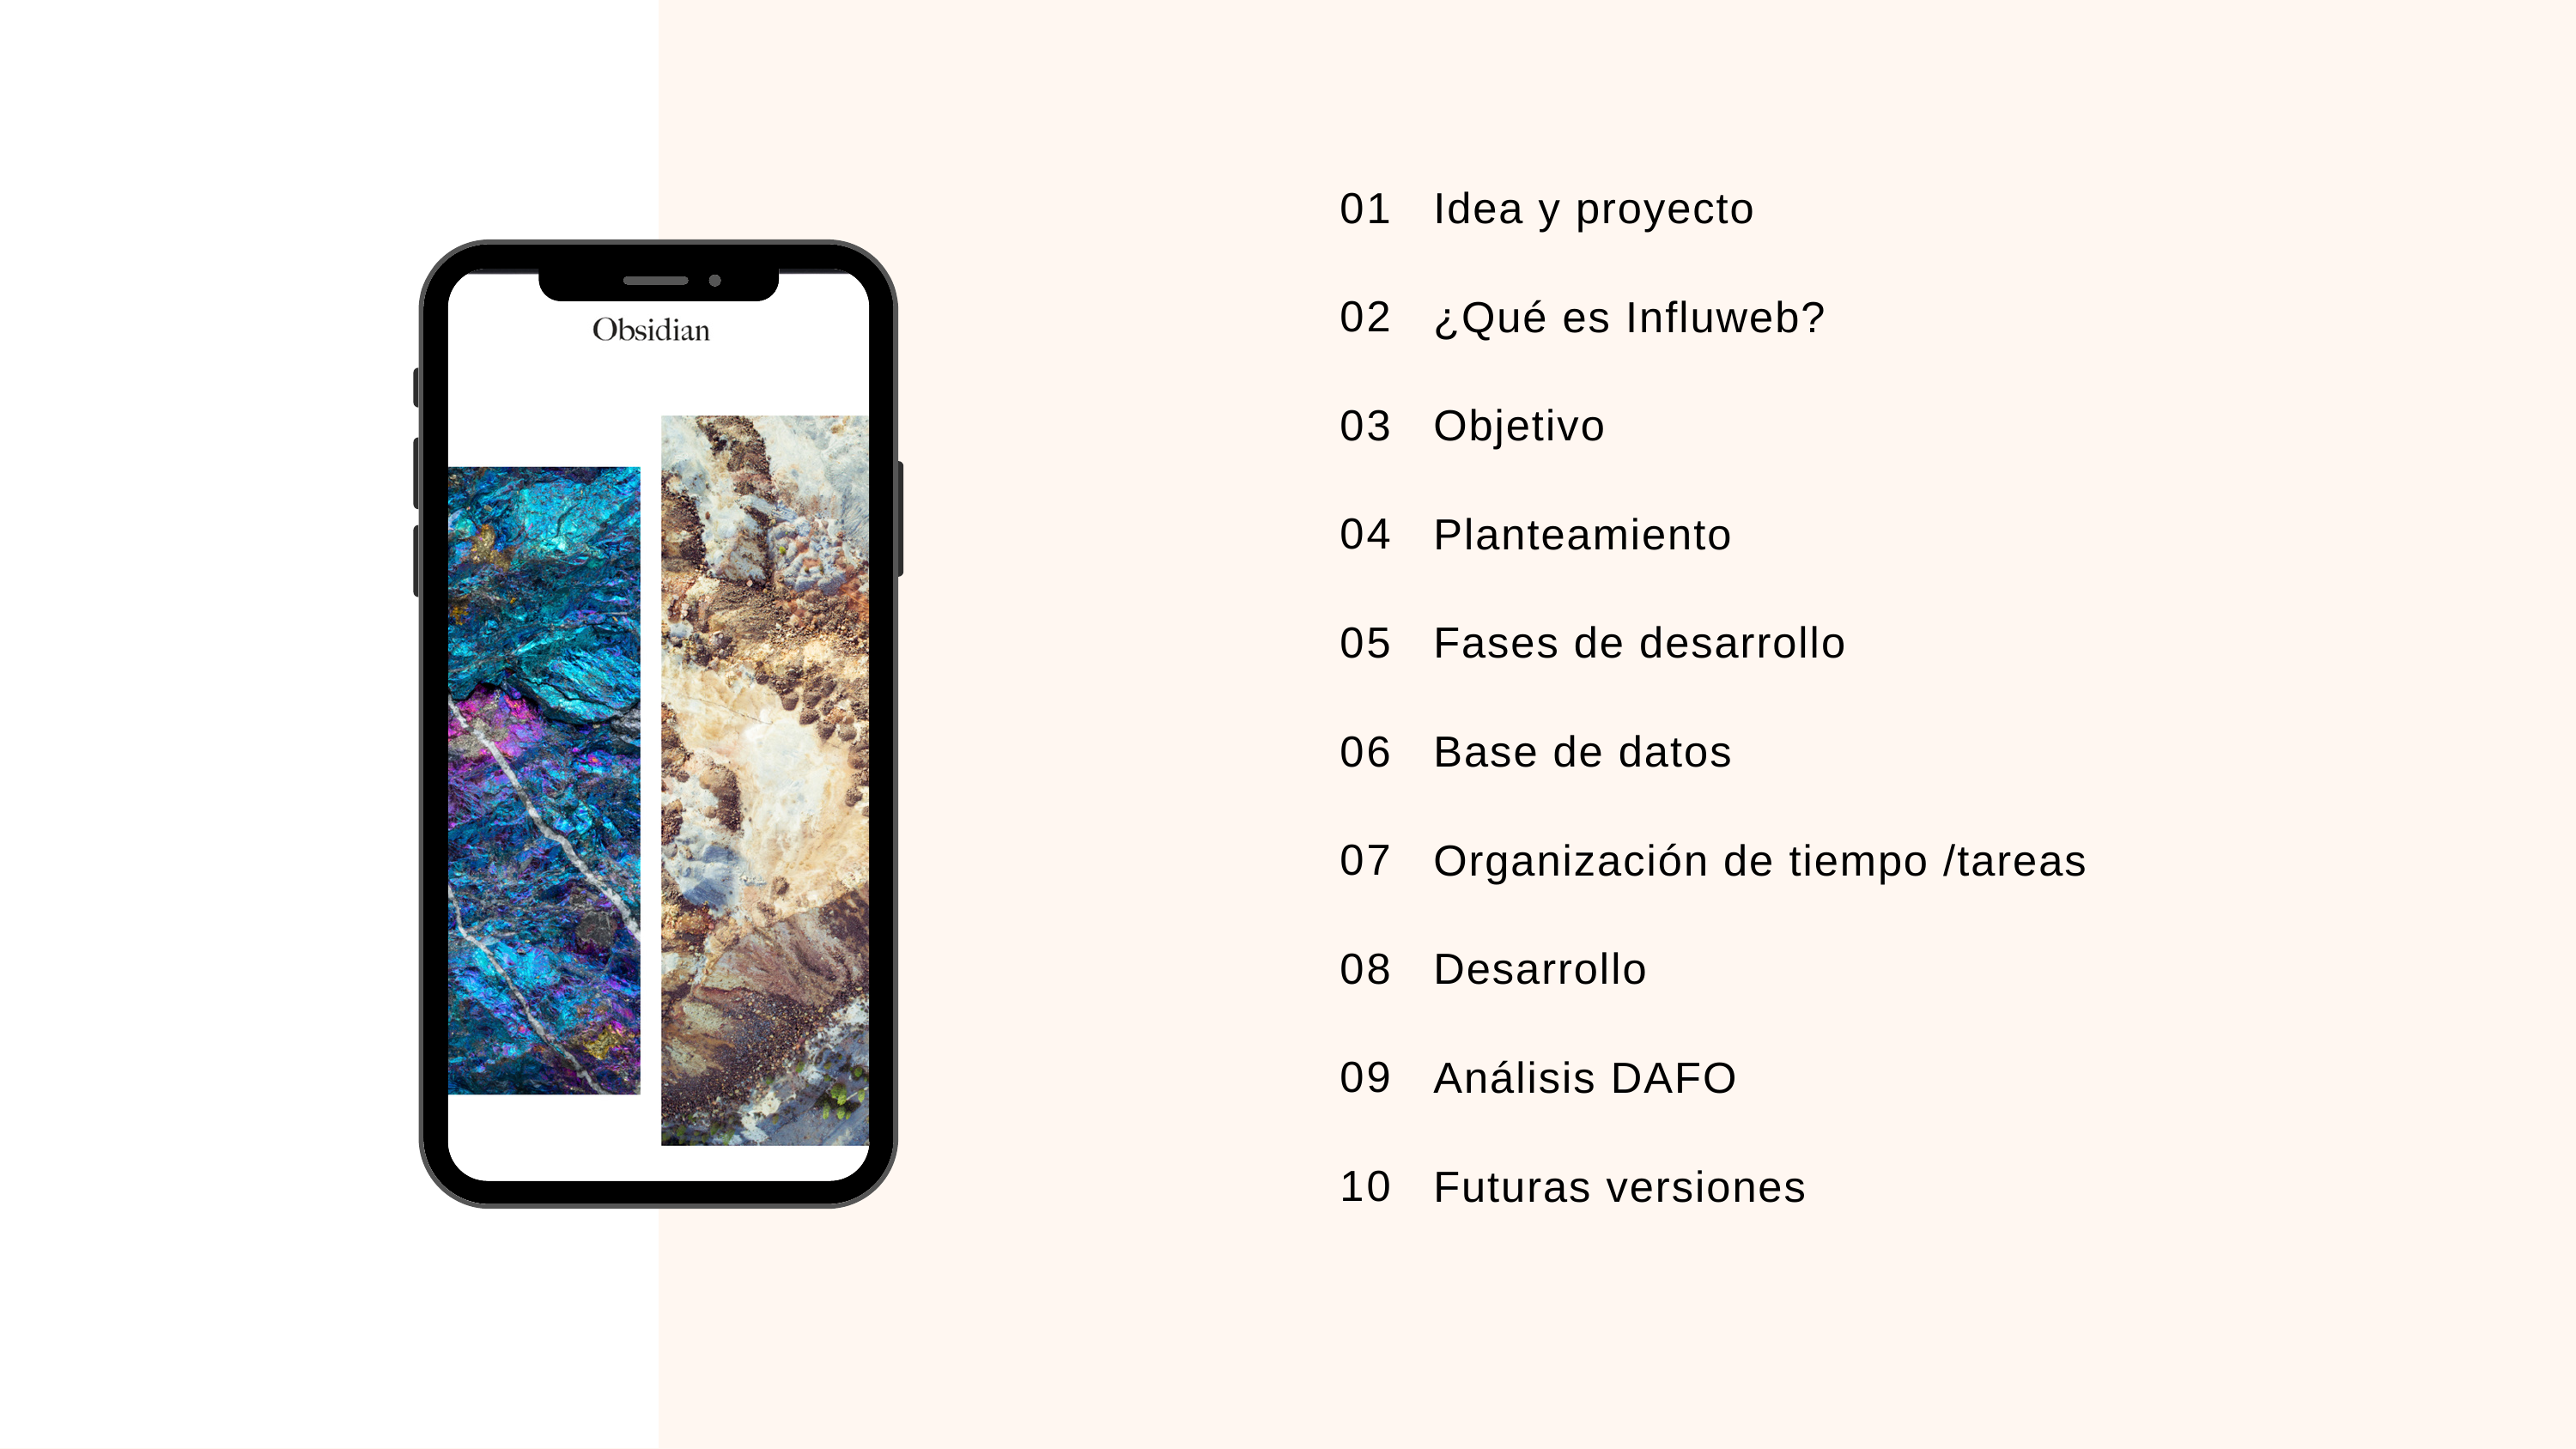

01
02
03
04
05
06
07
08
09
10
Idea y proyecto
¿Qué es Influweb?
Objetivo
Planteamiento
Fases de desarrollo
Base de datos
Organización de tiempo /tareas
Desarrollo
Análisis DAFO
Futuras versiones